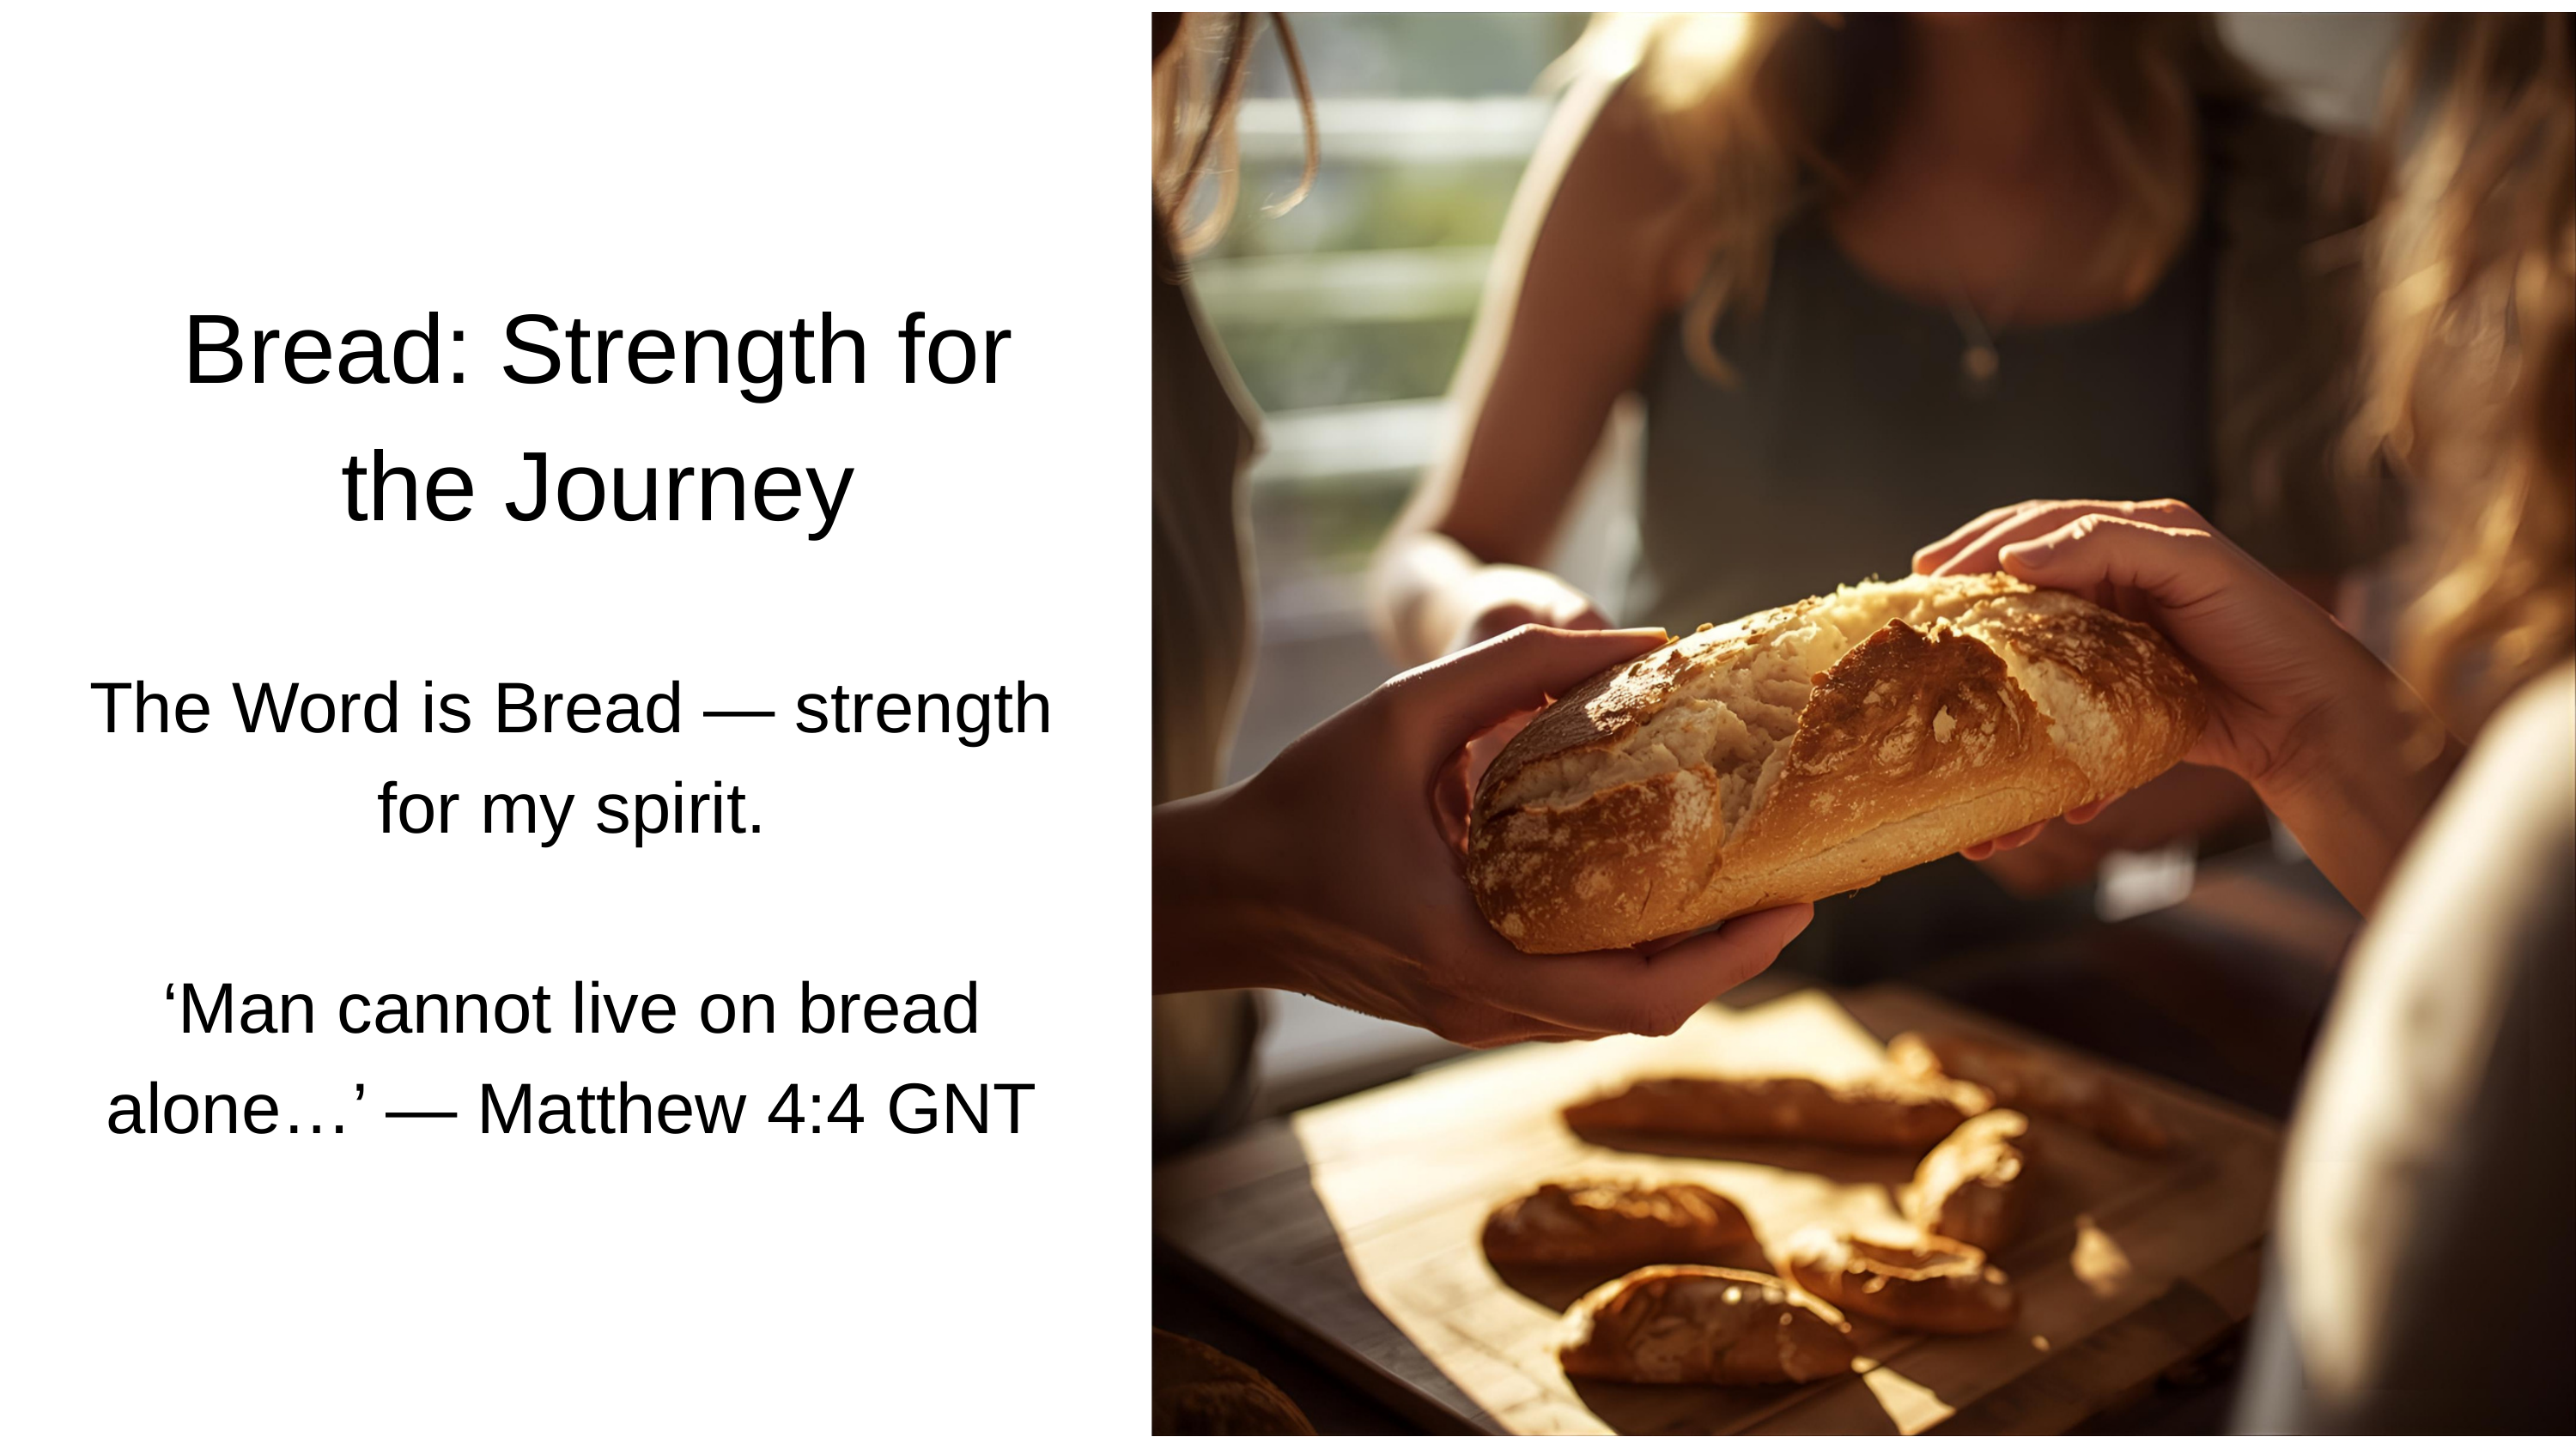

Bread: Strength for the Journey
The Word is Bread — strength for my spirit.

‘Man cannot live on bread alone…’ — Matthew 4:4 GNT